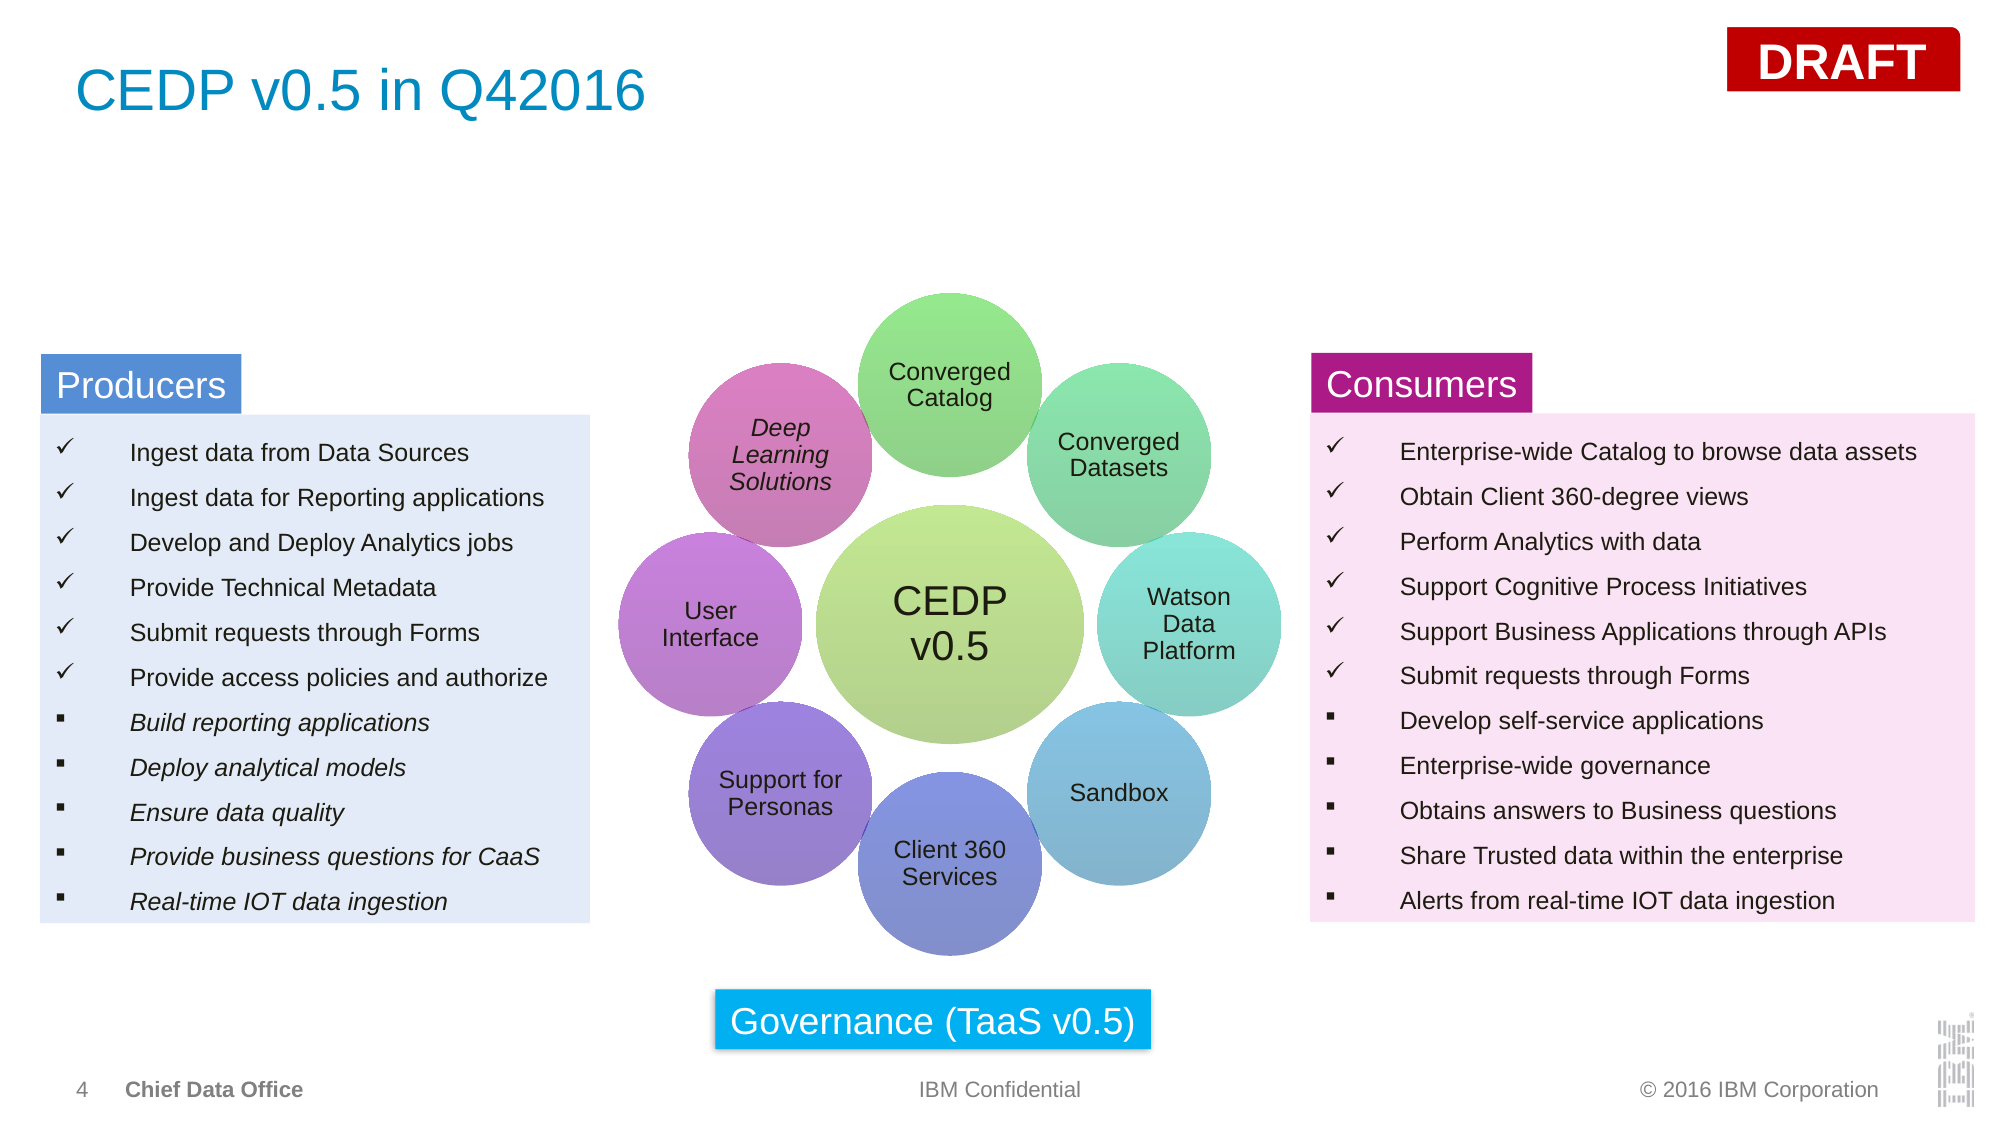

# CEDP v0.5 in Q42016
CEDP v0.5
Converged Catalog
Converged Datasets
Watson Data Platform
Sandbox
Client 360 Services
Support for Personas
User Interface
Deep Learning Solutions
Consumers
Producers
Enterprise-wide Catalog to browse data assets
Obtain Client 360-degree views
Perform Analytics with data
Support Cognitive Process Initiatives
Support Business Applications through APIs
Submit requests through Forms
Develop self-service applications
Enterprise-wide governance
Obtains answers to Business questions
Share Trusted data within the enterprise
Alerts from real-time IOT data ingestion
Ingest data from Data Sources
Ingest data for Reporting applications
Develop and Deploy Analytics jobs
Provide Technical Metadata
Submit requests through Forms
Provide access policies and authorize
Build reporting applications
Deploy analytical models
Ensure data quality
Provide business questions for CaaS
Real-time IOT data ingestion
Governance (TaaS v0.5)